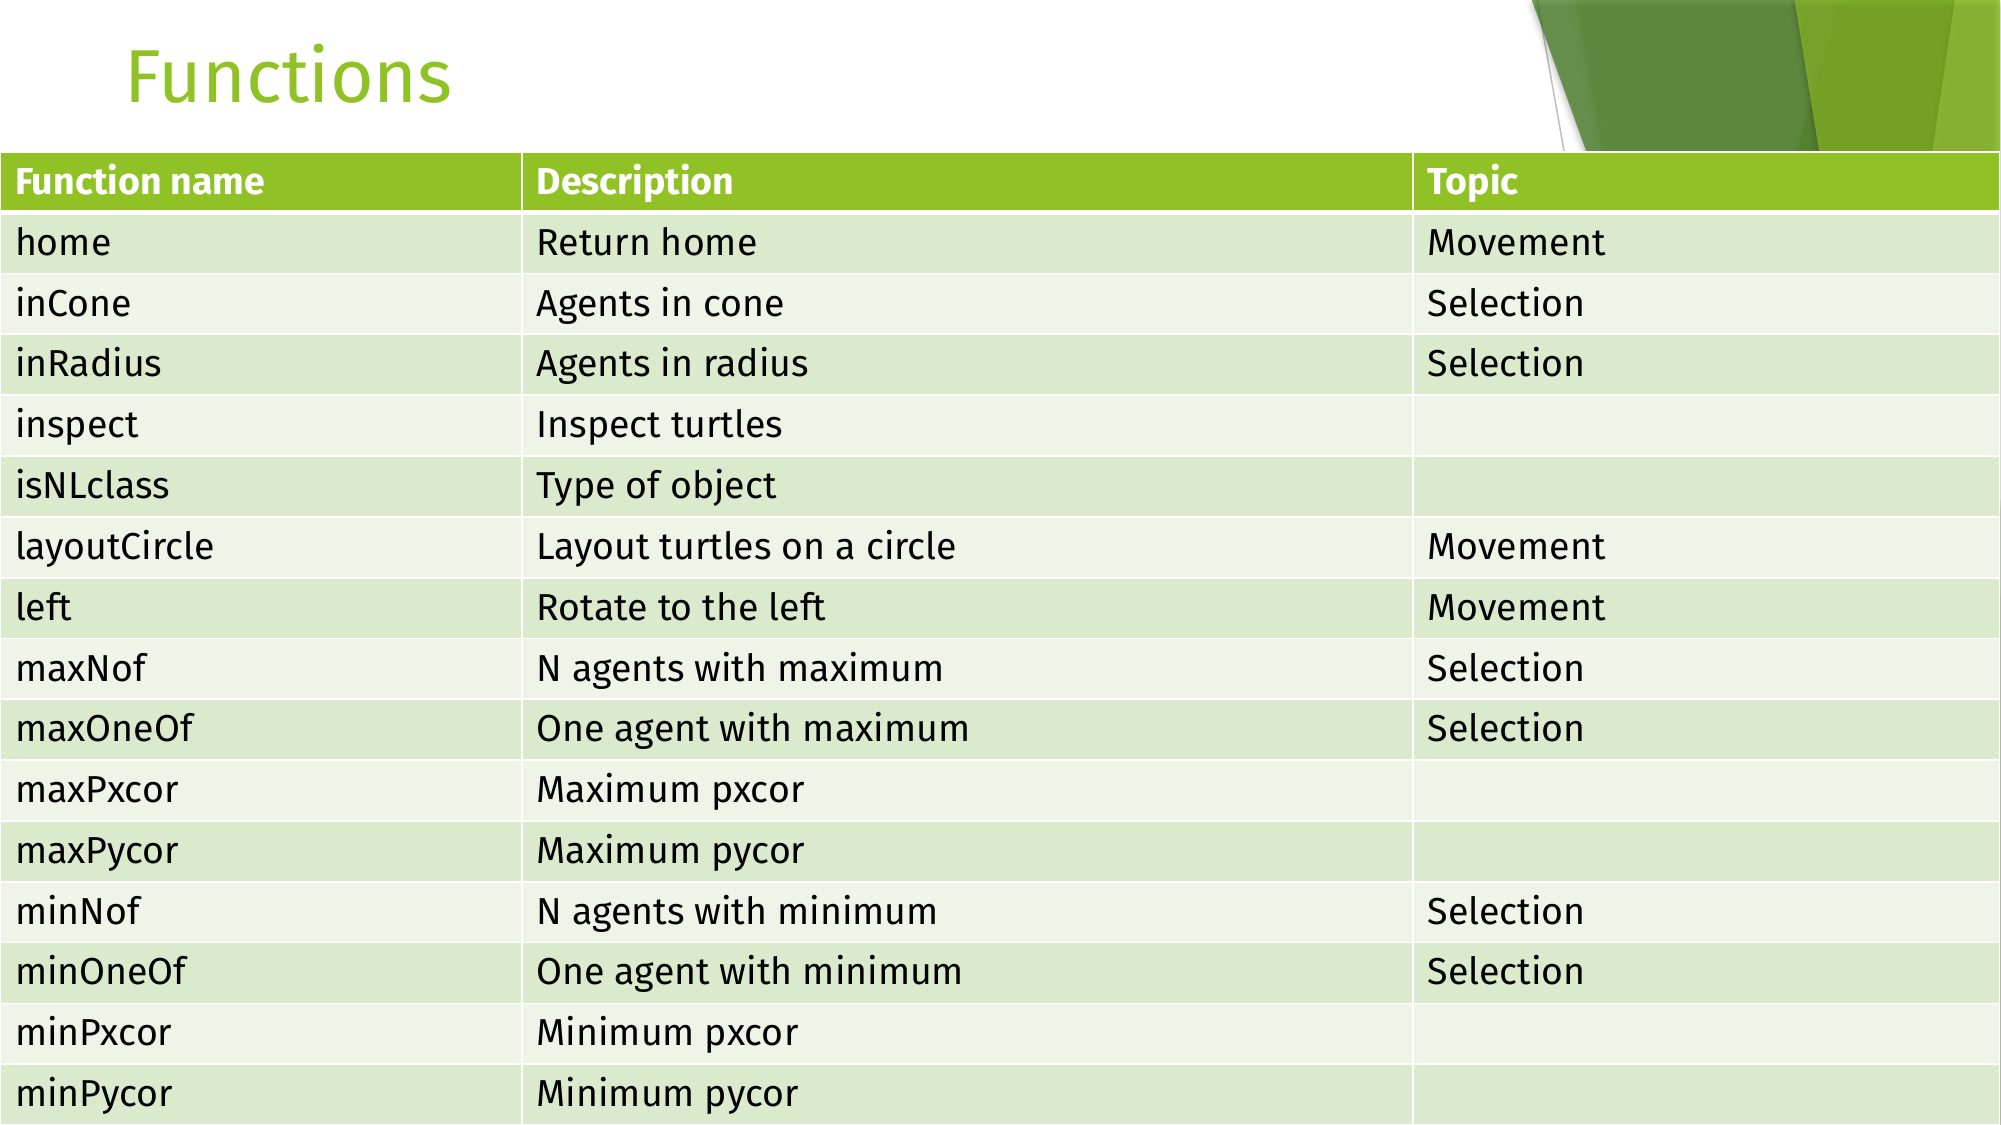

# Functions
| Function name | Description | Topic |
| --- | --- | --- |
| home | Return home | Movement |
| inCone | Agents in cone | Selection |
| inRadius | Agents in radius | Selection |
| inspect | Inspect turtles |  |
| isNLclass | Type of object |  |
| layoutCircle | Layout turtles on a circle | Movement |
| left | Rotate to the left | Movement |
| maxNof | N agents with maximum | Selection |
| maxOneOf | One agent with maximum | Selection |
| maxPxcor | Maximum pxcor |  |
| maxPycor | Maximum pycor |  |
| minNof | N agents with minimum | Selection |
| minOneOf | One agent with minimum | Selection |
| minPxcor | Minimum pxcor |  |
| minPycor | Minimum pycor |  |